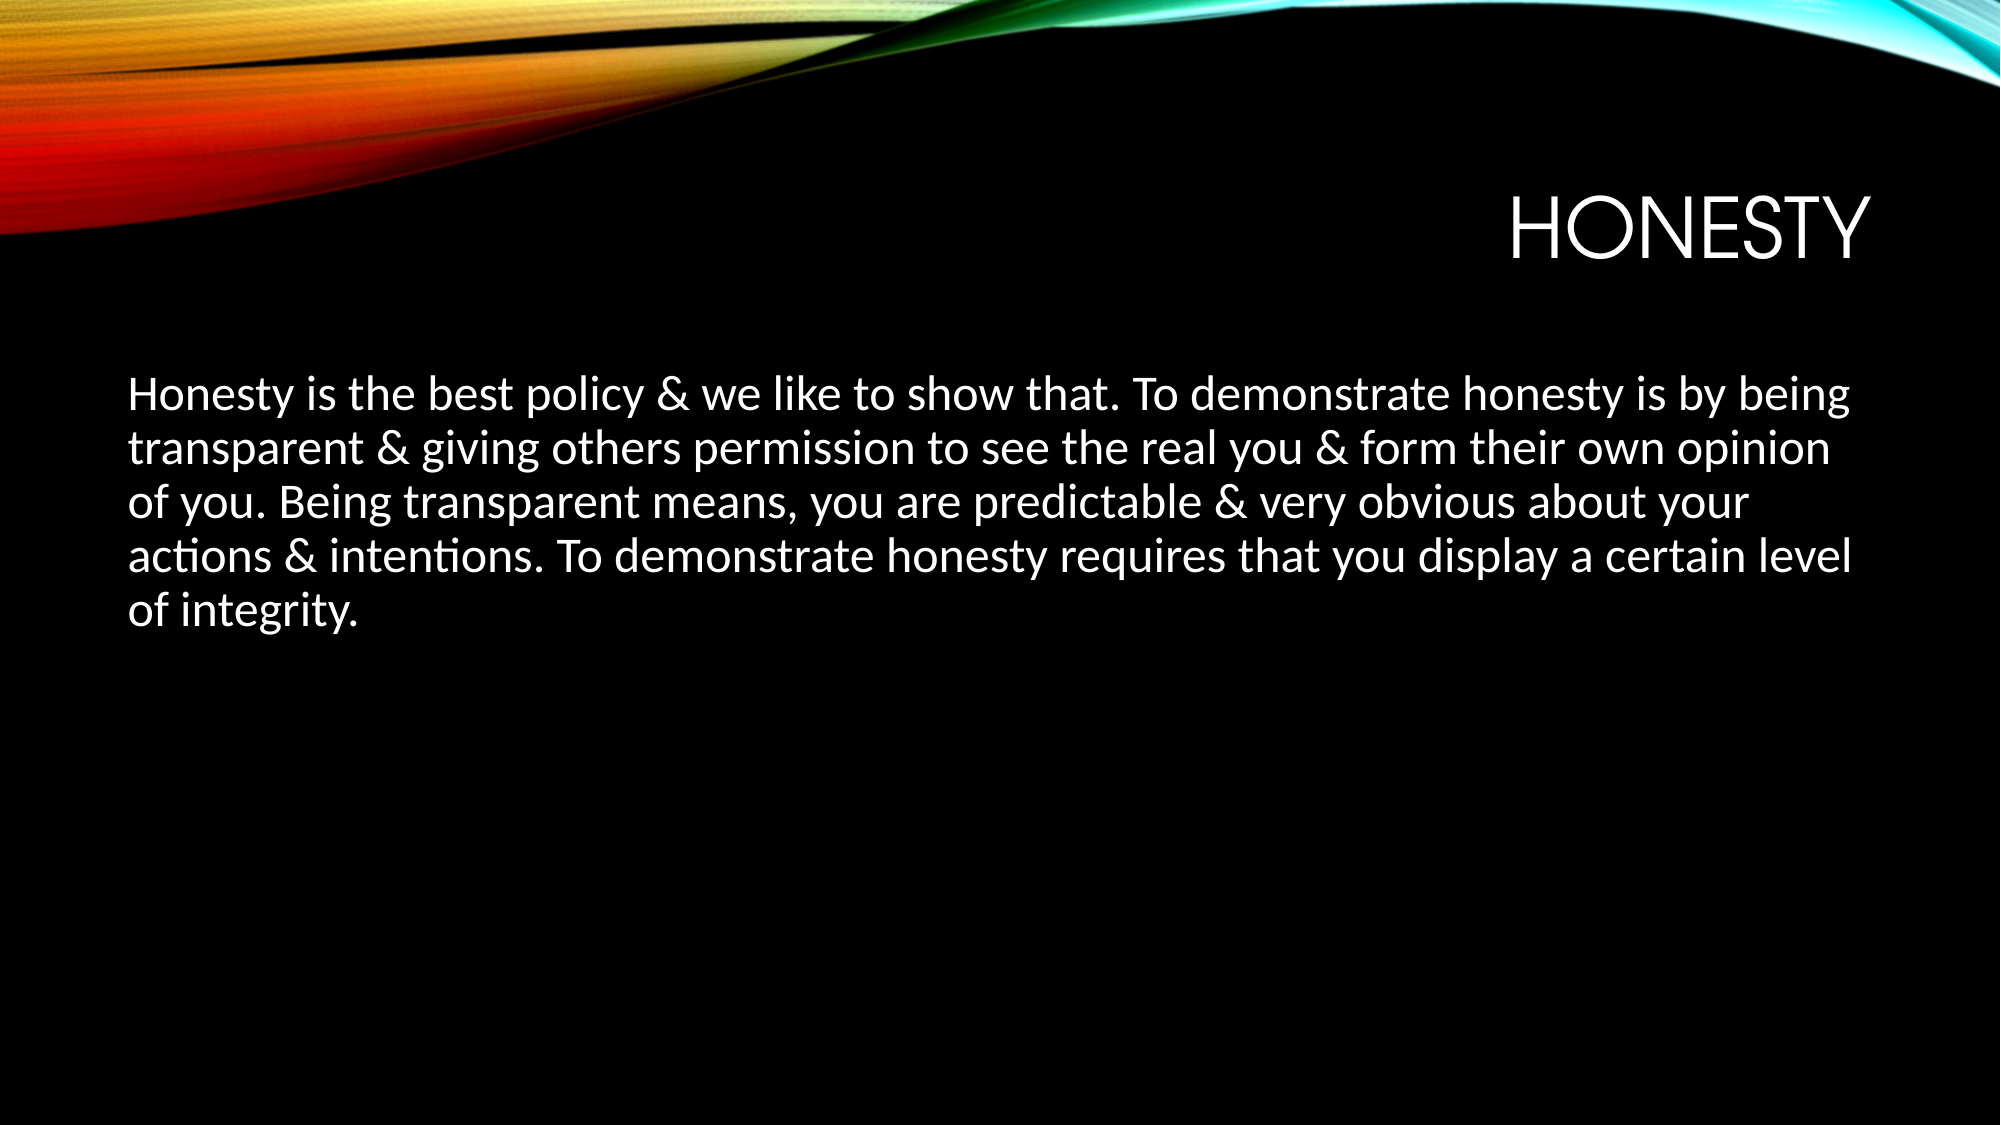

# Honesty
Honesty is the best policy & we like to show that. To demonstrate honesty is by being transparent & giving others permission to see the real you & form their own opinion of you. Being transparent means, you are predictable & very obvious about your actions & intentions. To demonstrate honesty requires that you display a certain level of integrity.